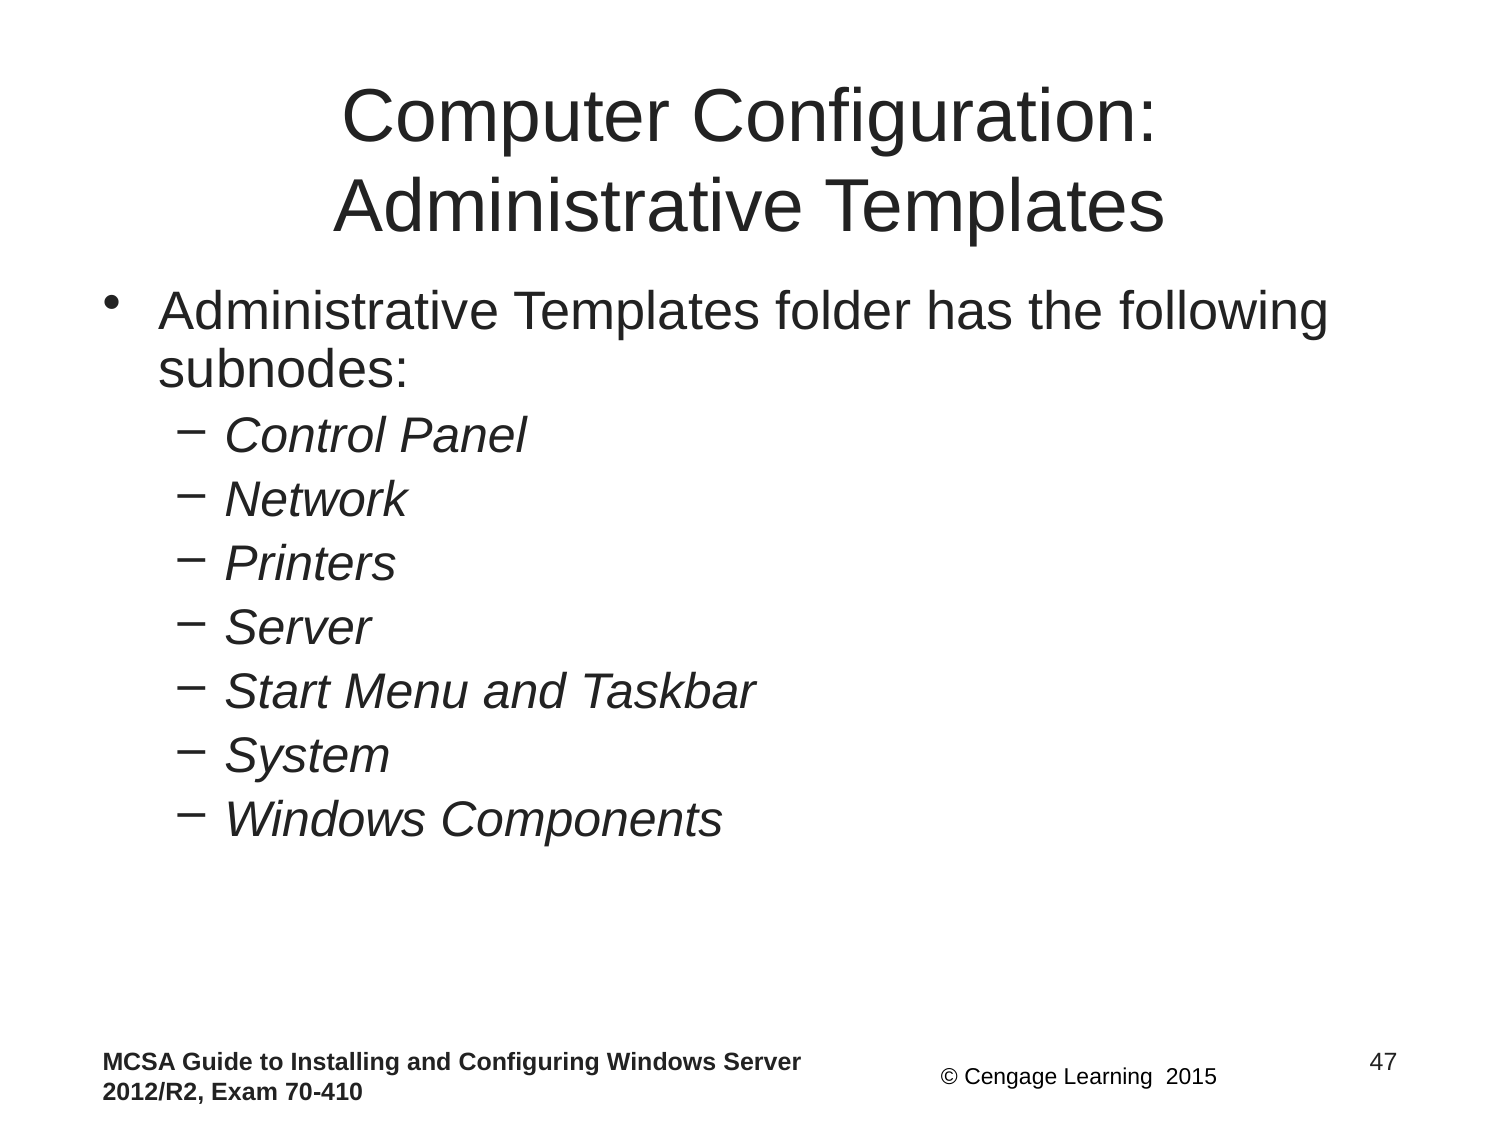

# Computer Configuration: Administrative Templates
Administrative Templates folder has the following subnodes:
Control Panel
Network
Printers
Server
Start Menu and Taskbar
System
Windows Components

MCSA Guide to Installing and Configuring Windows Server 2012/R2, Exam 70-410
47